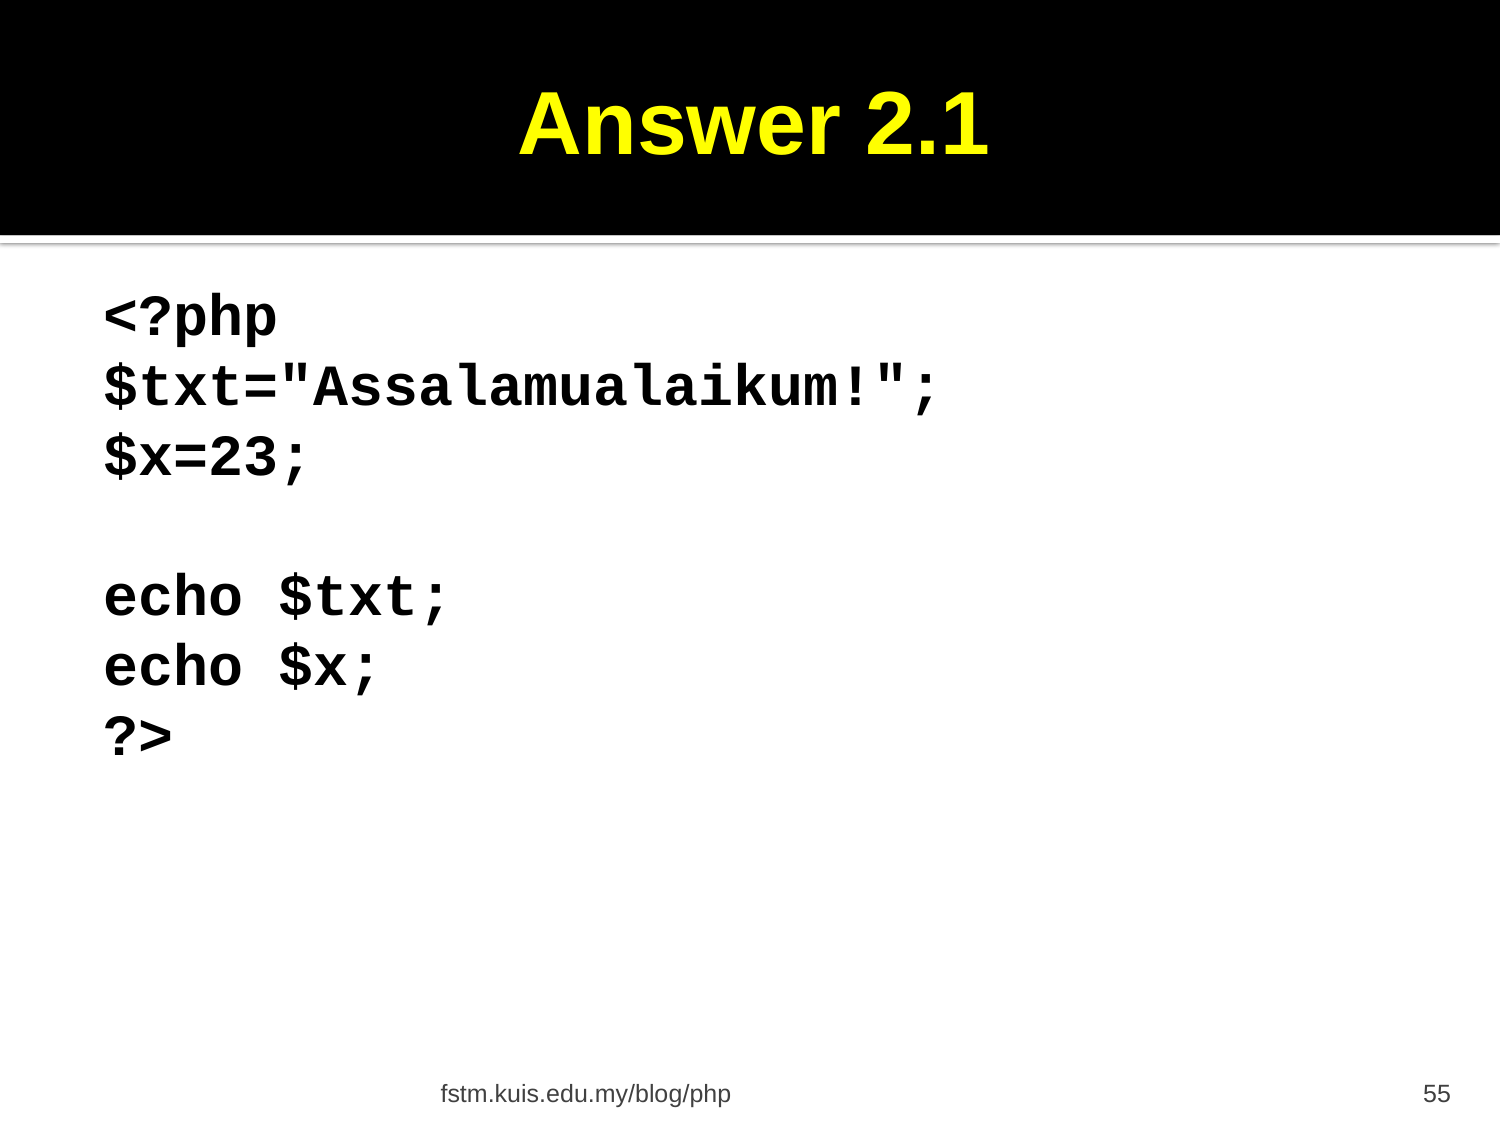

# Answer 2.1
<?php
$txt="Assalamualaikum!";
$x=23;

echo $txt;
echo $x;
?>

fstm.kuis.edu.my/blog/php
55